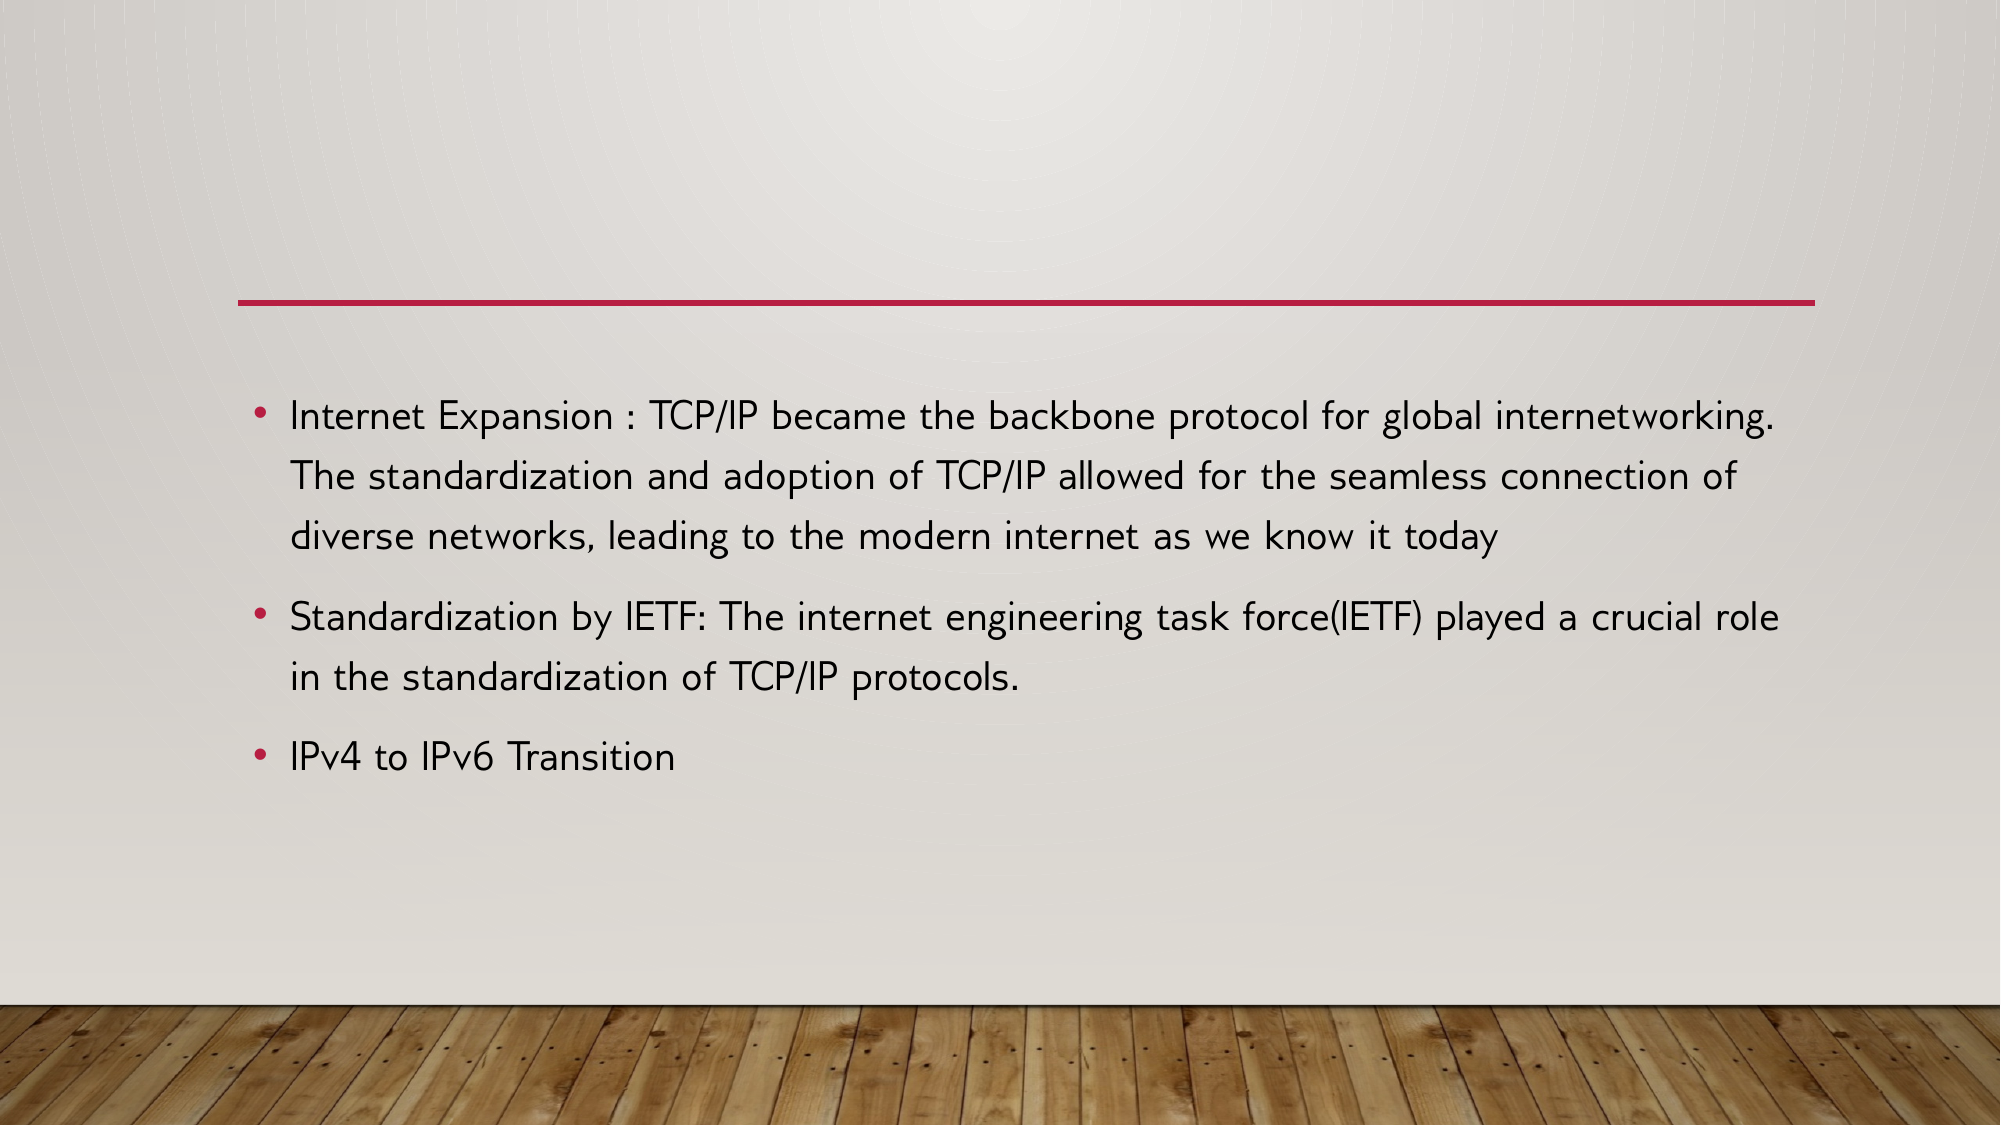

Internet Expansion : TCP/IP became the backbone protocol for global internetworking. The standardization and adoption of TCP/IP allowed for the seamless connection of diverse networks, leading to the modern internet as we know it today
Standardization by IETF: The internet engineering task force(IETF) played a crucial role in the standardization of TCP/IP protocols.
IPv4 to IPv6 Transition